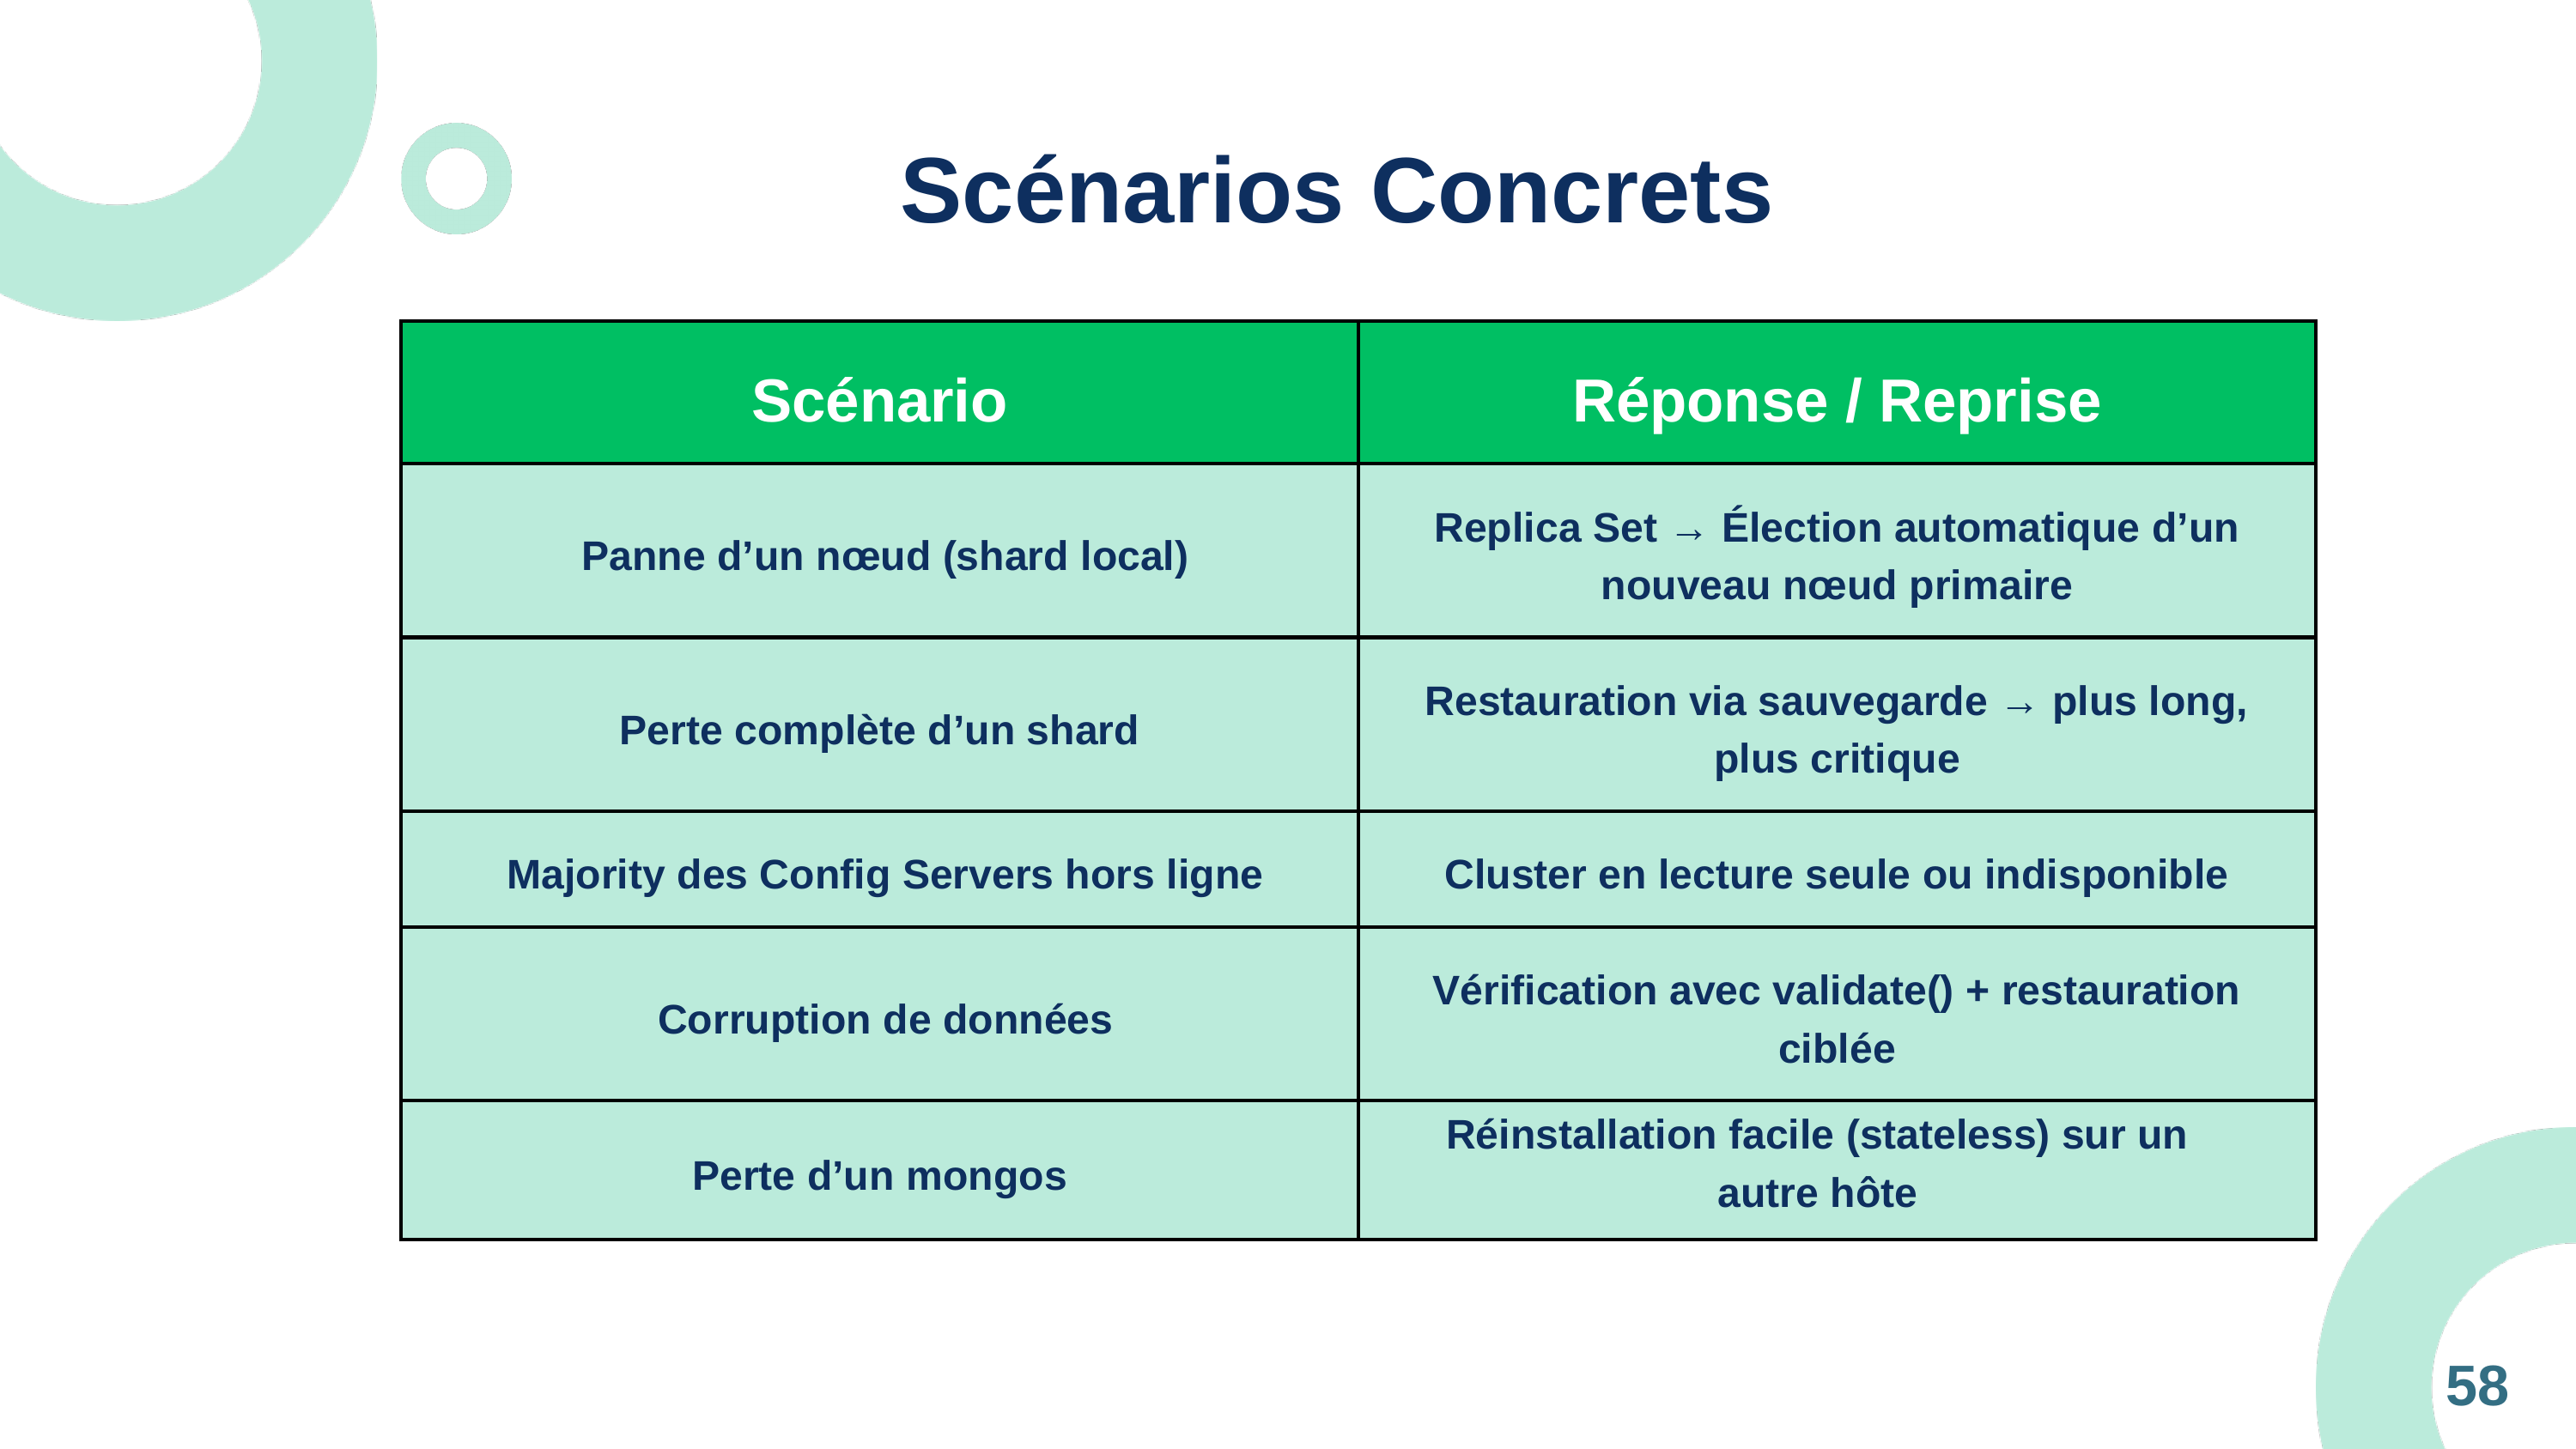

Scénarios Concrets
| Scénario | Réponse / Reprise |
| --- | --- |
| Panne d’un nœud (shard local) | Replica Set → Élection automatique d’un nouveau nœud primaire |
| Perte complète d’un shard | Restauration via sauvegarde → plus long, plus critique |
| Majority des Config Servers hors ligne | Cluster en lecture seule ou indisponible |
| Corruption de données | Vérification avec validate() + restauration ciblée |
| Perte d’un mongos |  |
Réinstallation facile (stateless) sur un autre hôte

58